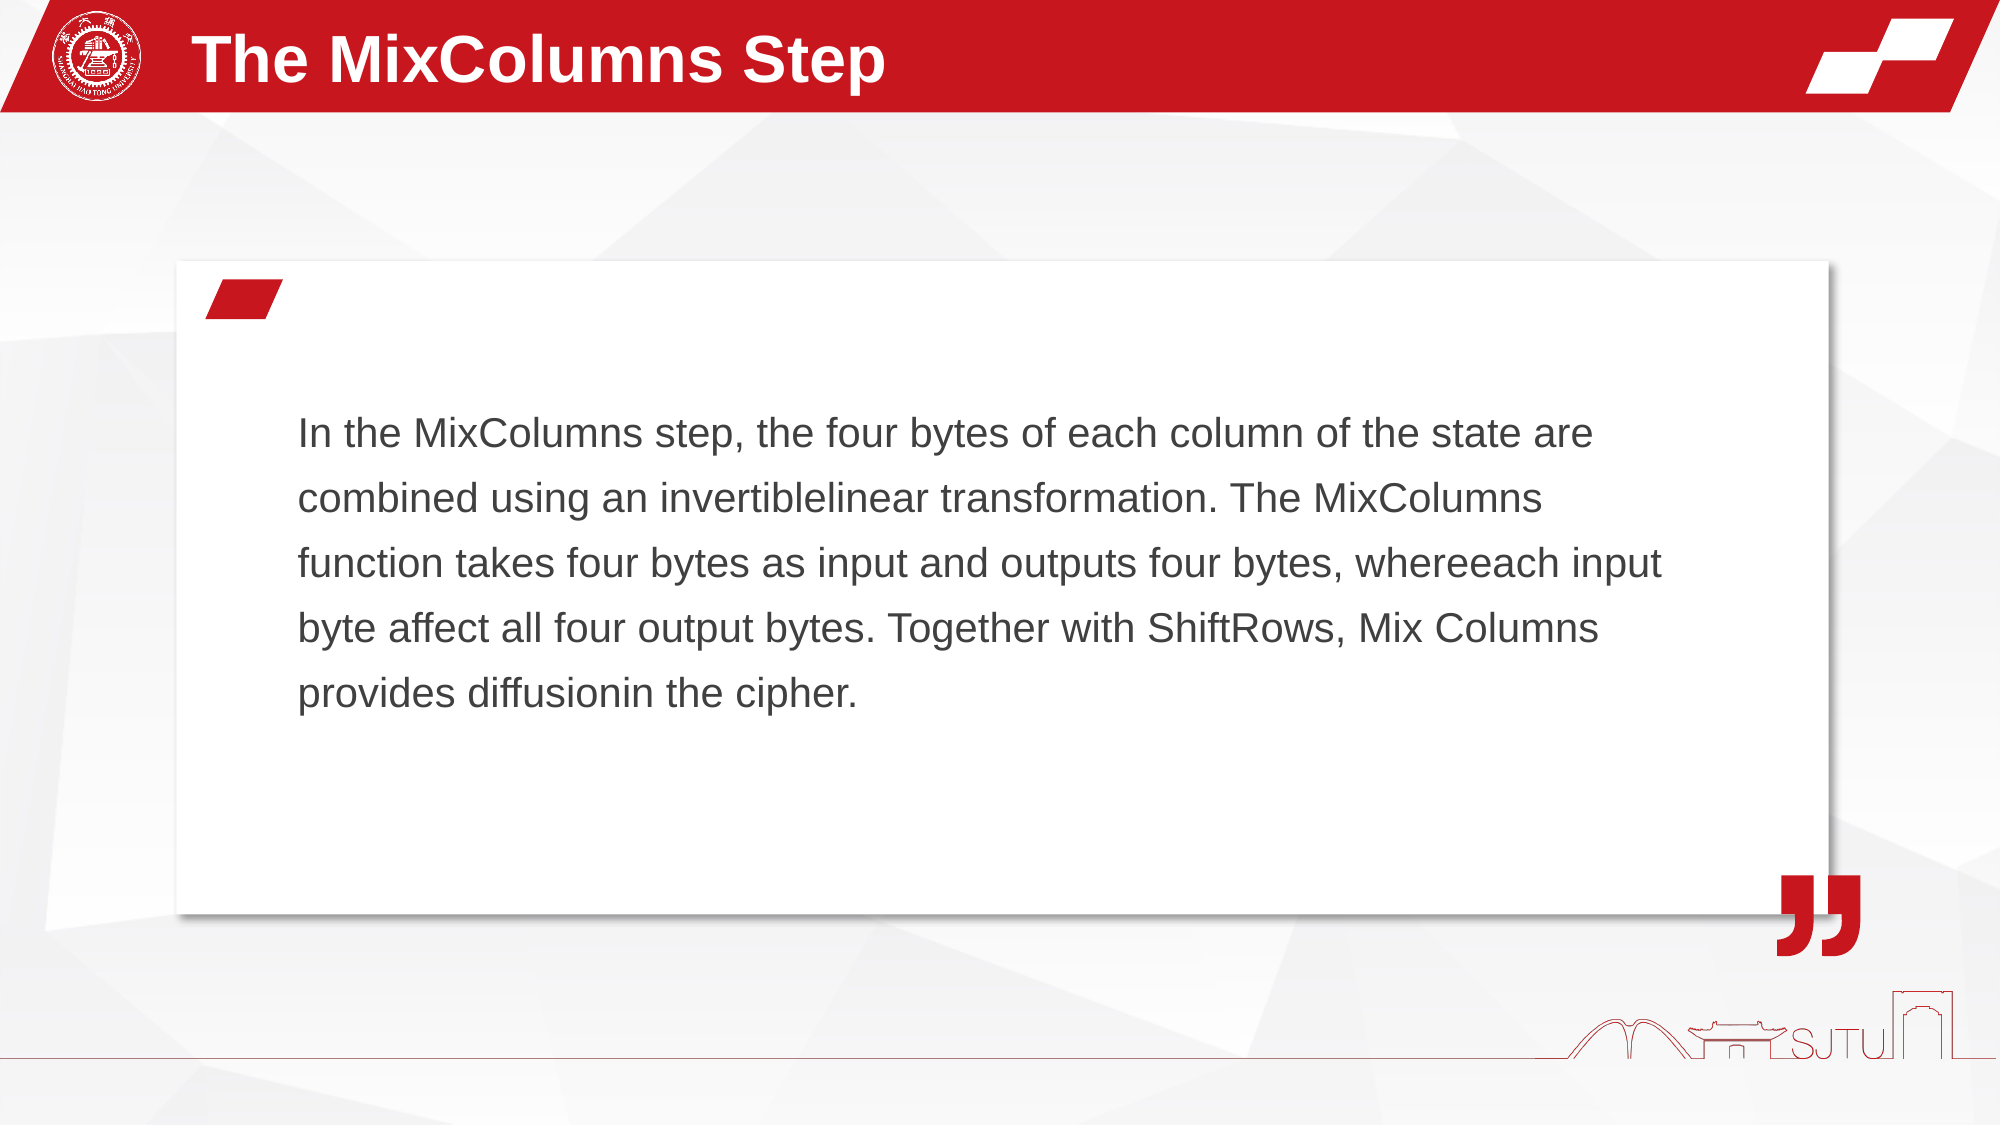

The MixColumns Step

In the MixColumns step, the four bytes of each column of the state are combined using an invertiblelinear transformation. The MixColumns function takes four bytes as input and outputs four bytes, whereeach input byte affect all four output bytes. Together with ShiftRows, Mix Columns provides diffusionin the cipher.